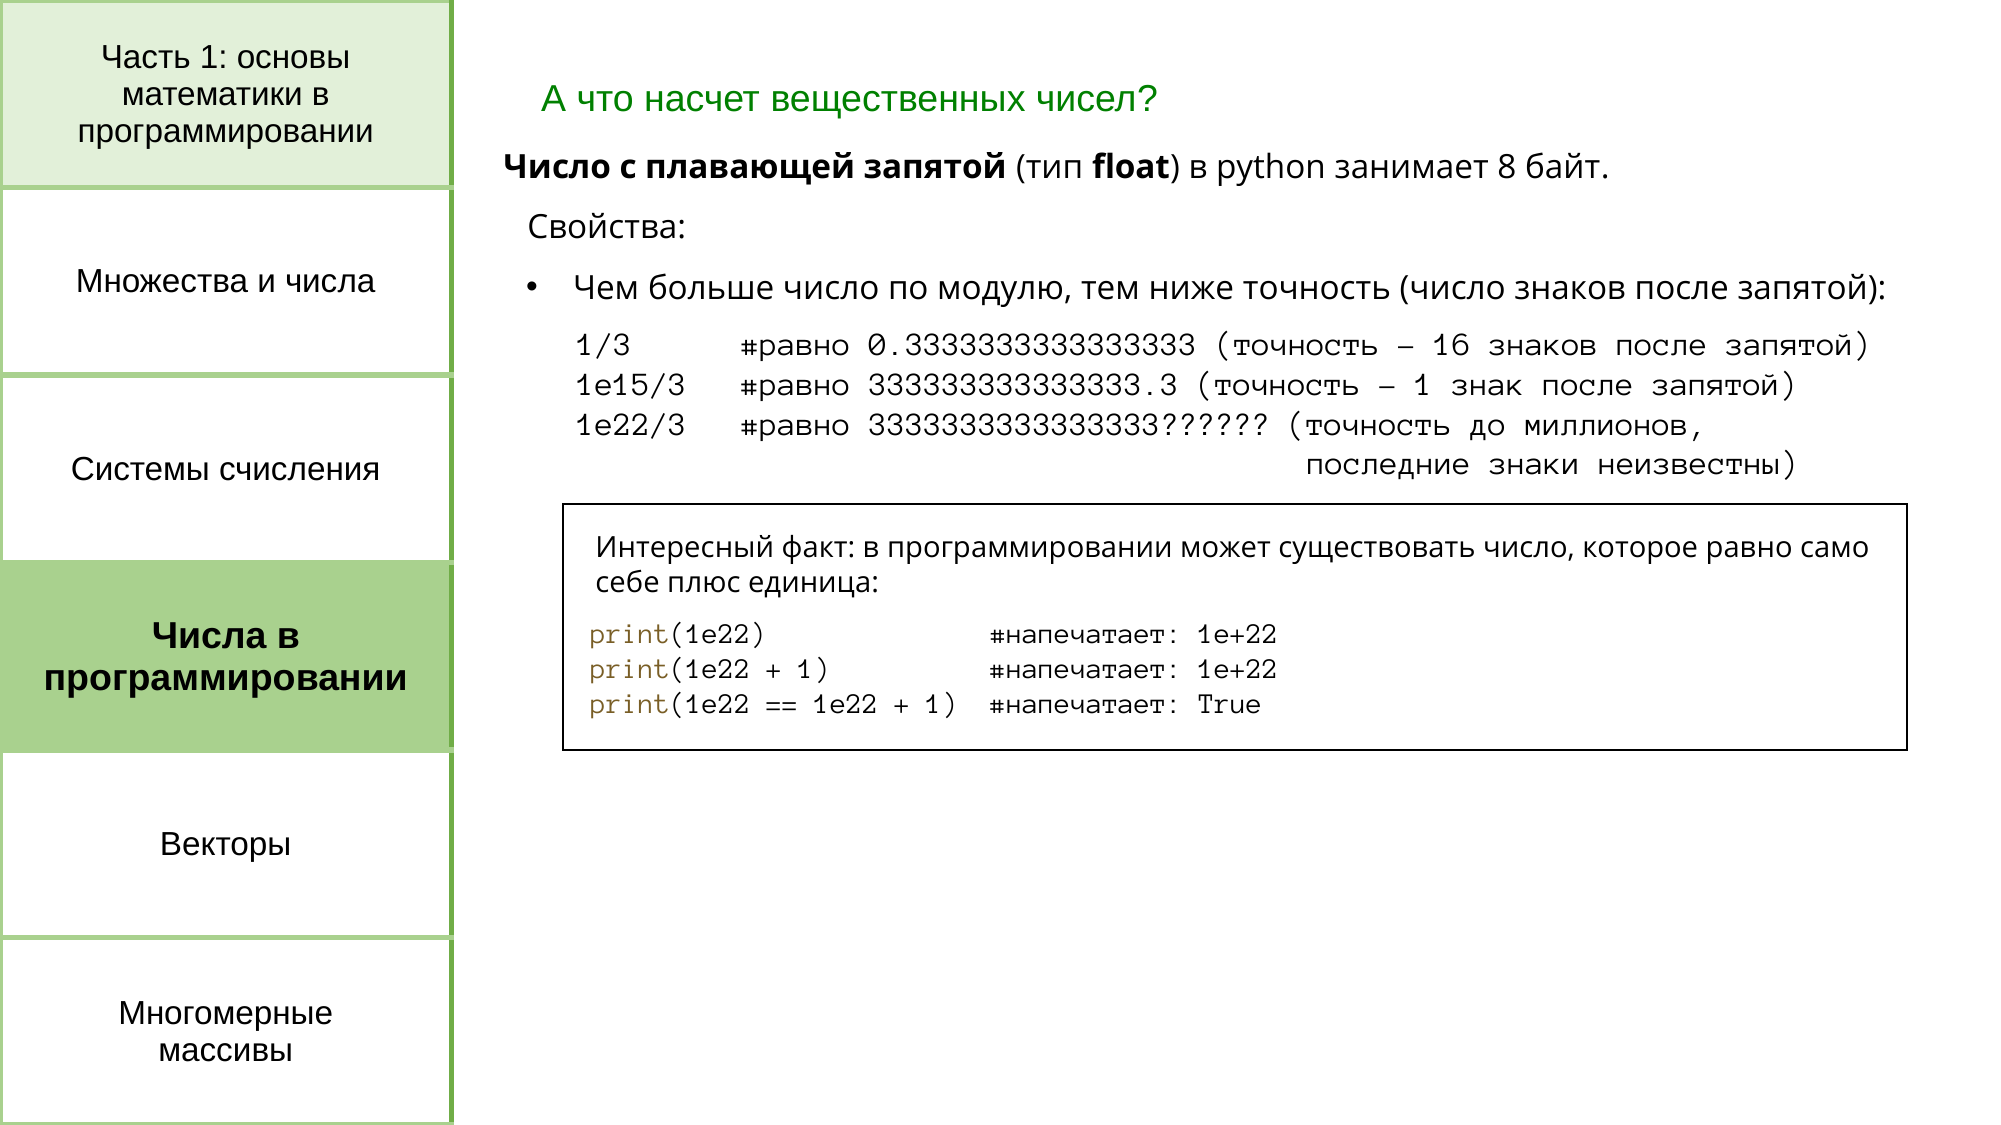

| Часть 1: основы математики в программировании |
| --- |
| Множества и числа |
| Системы счисления |
| Числа в программировании |
| Векторы |
| Многомерные массивы |
А что насчет вещественных чисел?
Число с плавающей запятой (тип float) в python занимает 8 байт.
Свойства:
Чем больше число по модулю, тем ниже точность (число знаков после запятой):
1/3      #равно 0.3333333333333333 (точность – 16 знаков после запятой)
1e15/3   #равно 333333333333333.3 (точность – 1 знак после запятой)
1e22/3   #равно 3333333333333333?????? (точность до миллионов,
                                        последние знаки неизвестны)

Интересный факт: в программировании может существовать число, которое равно само
себе плюс единица:
print(1e22)              #напечатает: 1e+22
print(1e22 + 1)          #напечатает: 1e+22
print(1e22 == 1e22 + 1)  #напечатает: True